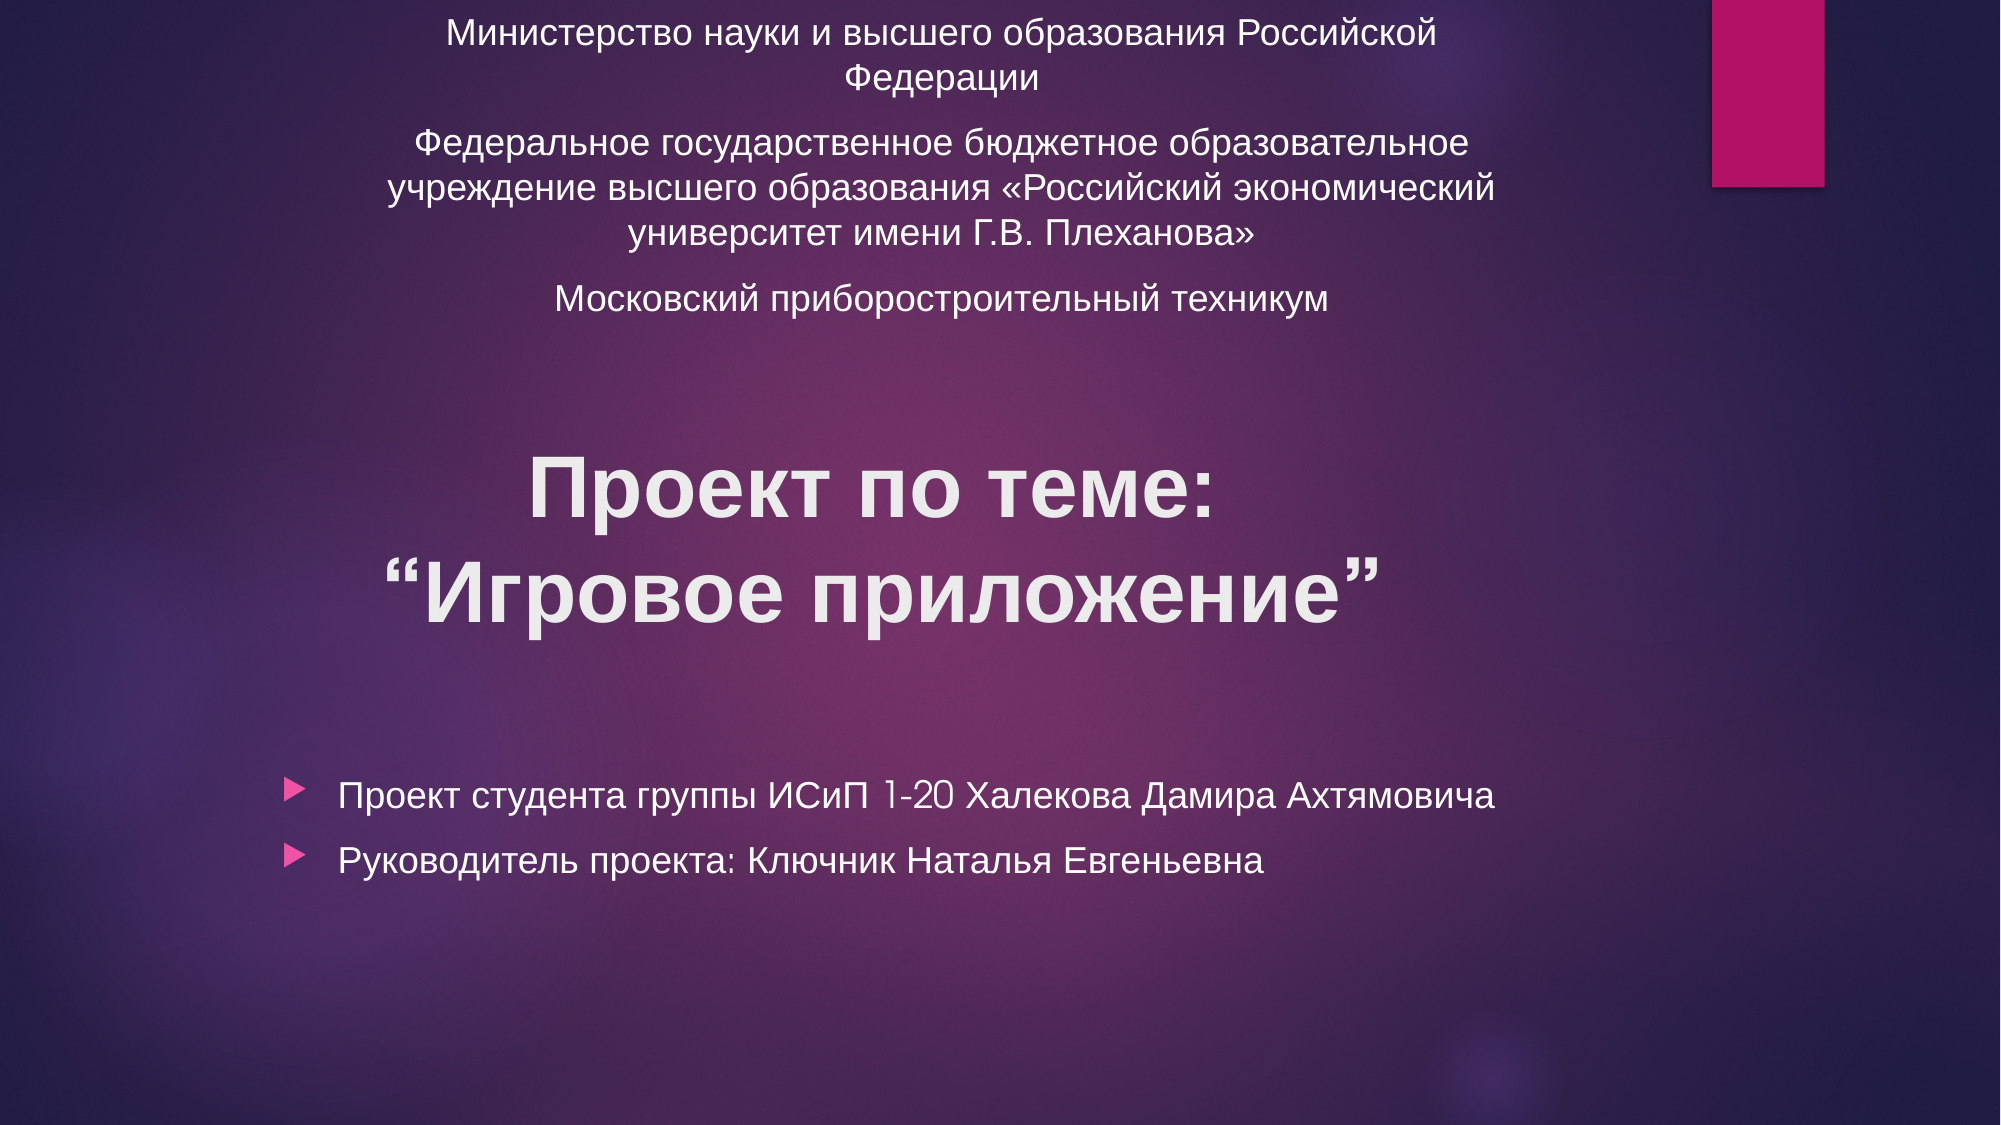

Министерство науки и высшего образования Российской Федерации
Федеральное государственное бюджетное образовательное учреждение высшего образования «Российский экономический университет имени Г.В. Плеханова»
Московский приборостроительный техникум

# Проект по теме: “Игровое приложение”
Проект студента группы ИСиП 1-20 Халекова Дамира Ахтямовича
Руководитель проекта: Ключник Наталья Евгеньевна